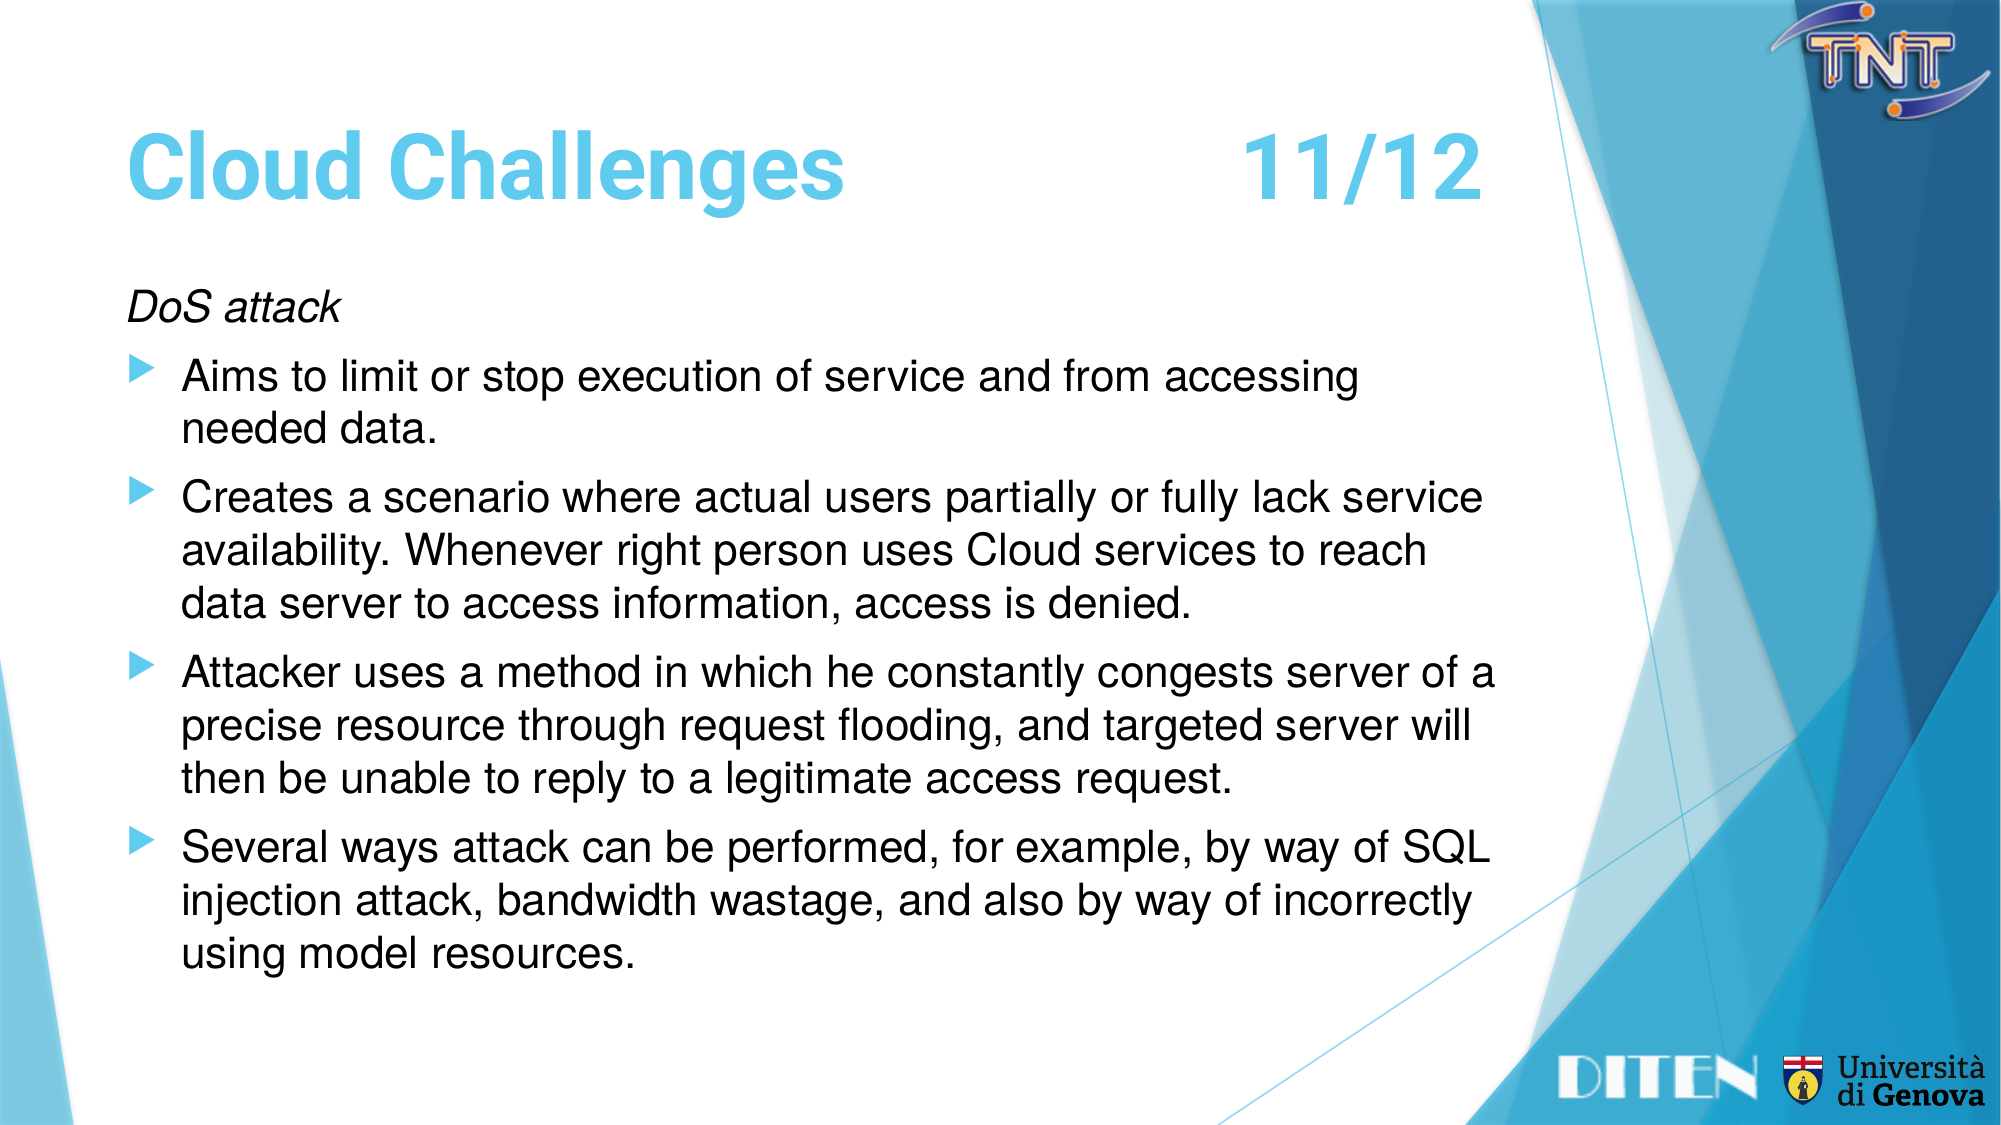

# Cloud Challenges	11/12
DoS attack
Aims to limit or stop execution of service and from accessing needed data.
Creates a scenario where actual users partially or fully lack service availability. Whenever right person uses Cloud services to reach data server to access information, access is denied.
Attacker uses a method in which he constantly congests server of a precise resource through request flooding, and targeted server will then be unable to reply to a legitimate access request.
Several ways attack can be performed, for example, by way of SQL injection attack, bandwidth wastage, and also by way of incorrectly using model resources.